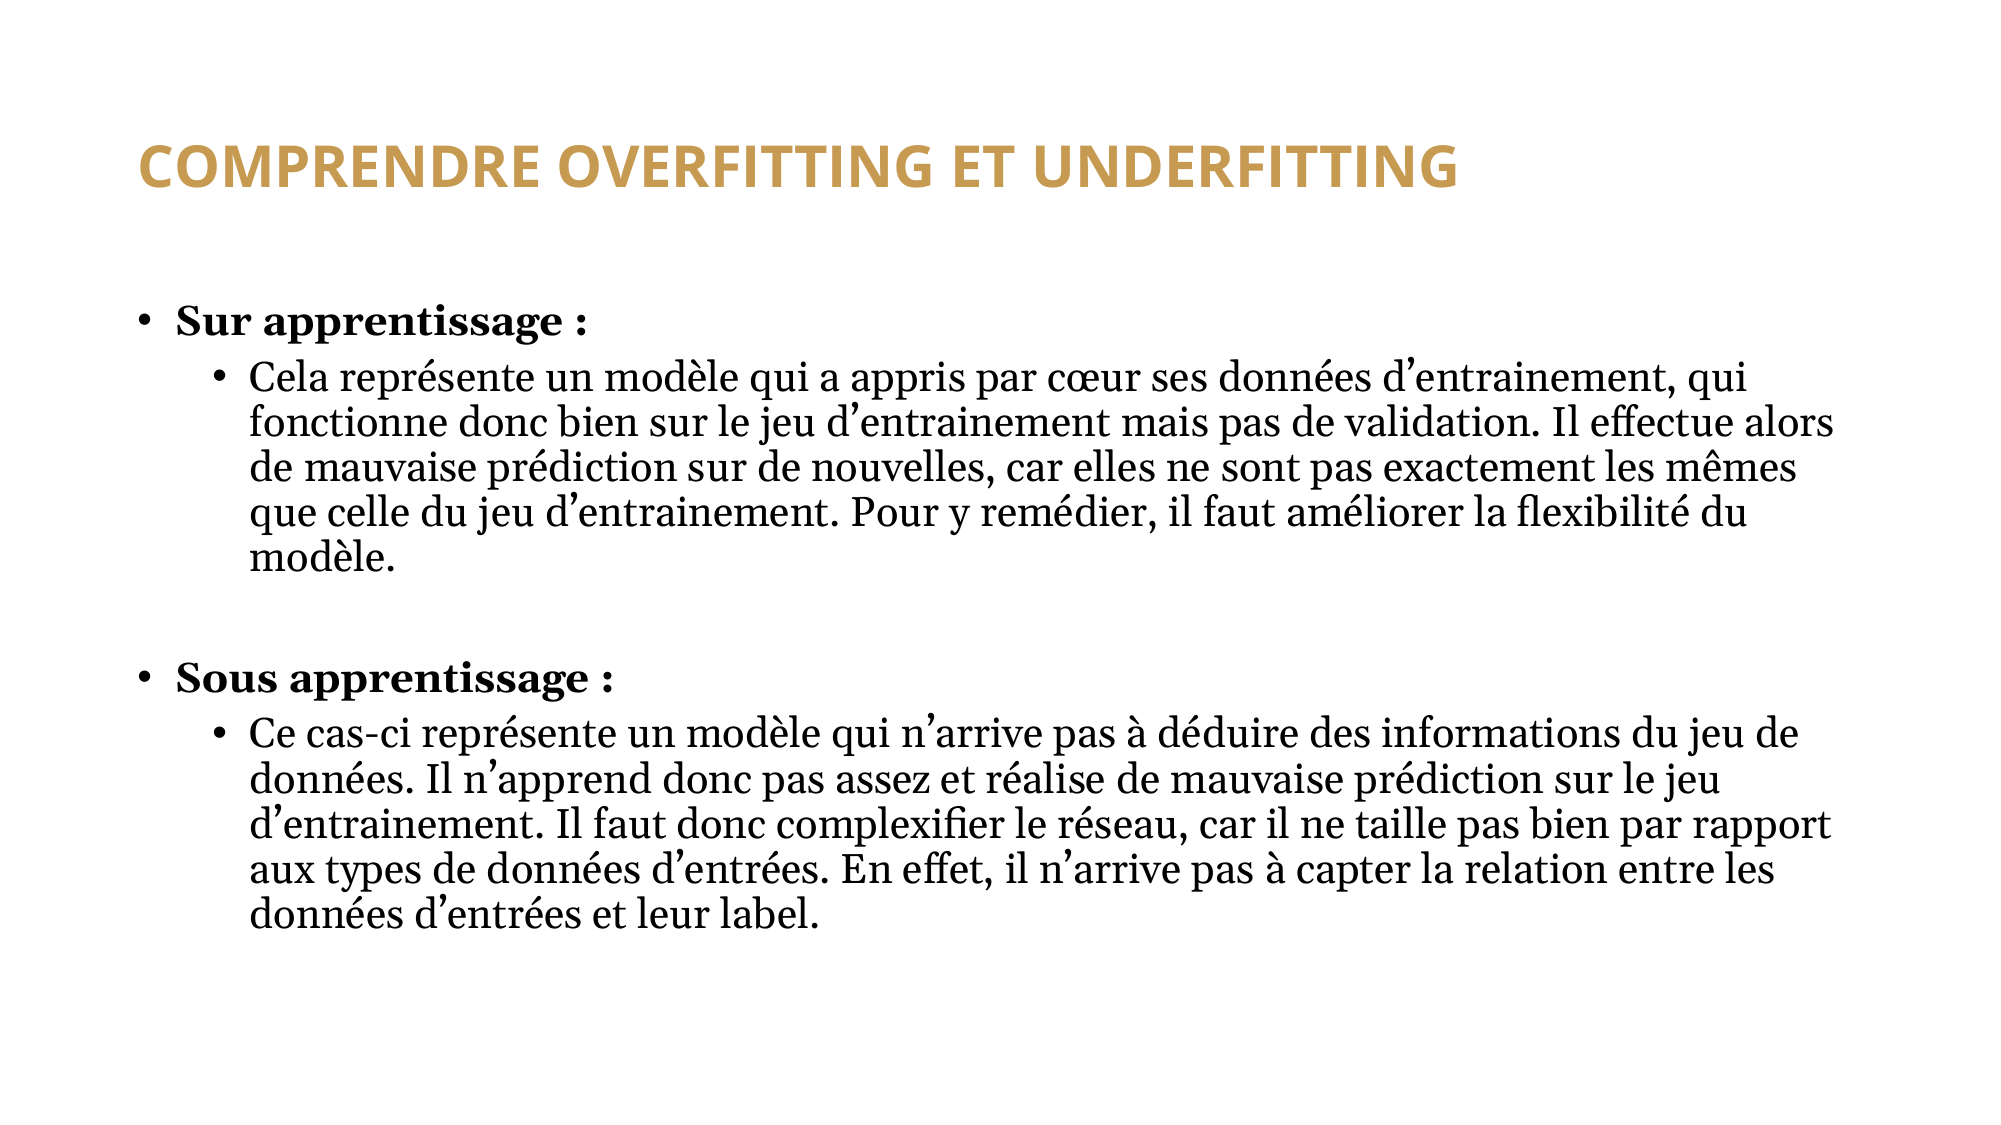

# Comprendre overfitting et underfitting
Sur apprentissage :
Cela représente un modèle qui a appris par cœur ses données d’entrainement, qui fonctionne donc bien sur le jeu d’entrainement mais pas de validation. Il effectue alors de mauvaise prédiction sur de nouvelles, car elles ne sont pas exactement les mêmes que celle du jeu d’entrainement. Pour y remédier, il faut améliorer la flexibilité du modèle.

Sous apprentissage :
Ce cas-ci représente un modèle qui n’arrive pas à déduire des informations du jeu de données. Il n’apprend donc pas assez et réalise de mauvaise prédiction sur le jeu d’entrainement. Il faut donc complexifier le réseau, car il ne taille pas bien par rapport aux types de données d’entrées. En effet, il n’arrive pas à capter la relation entre les données d’entrées et leur label.